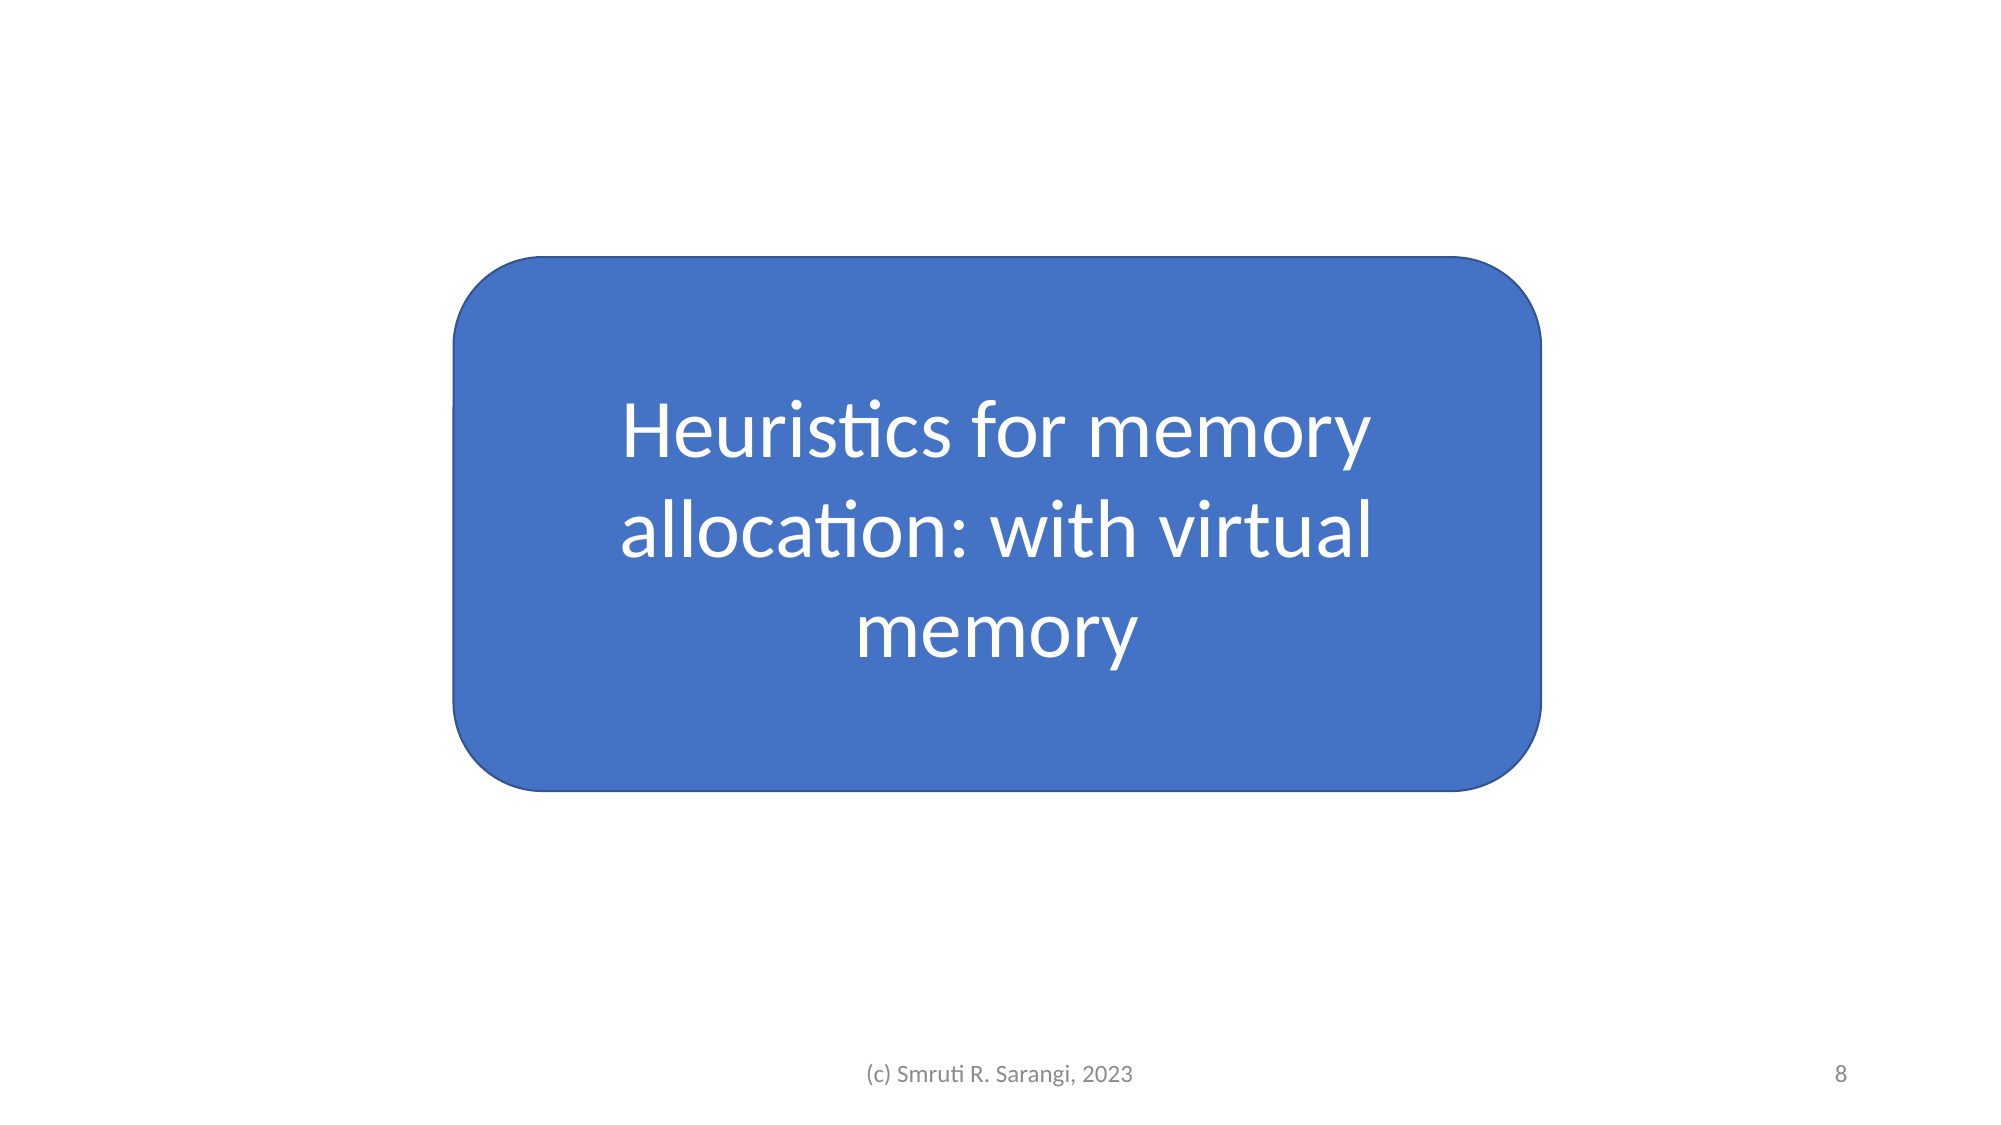

Heuristics for memory allocation: with virtual memory
(c) Smruti R. Sarangi, 2023
8